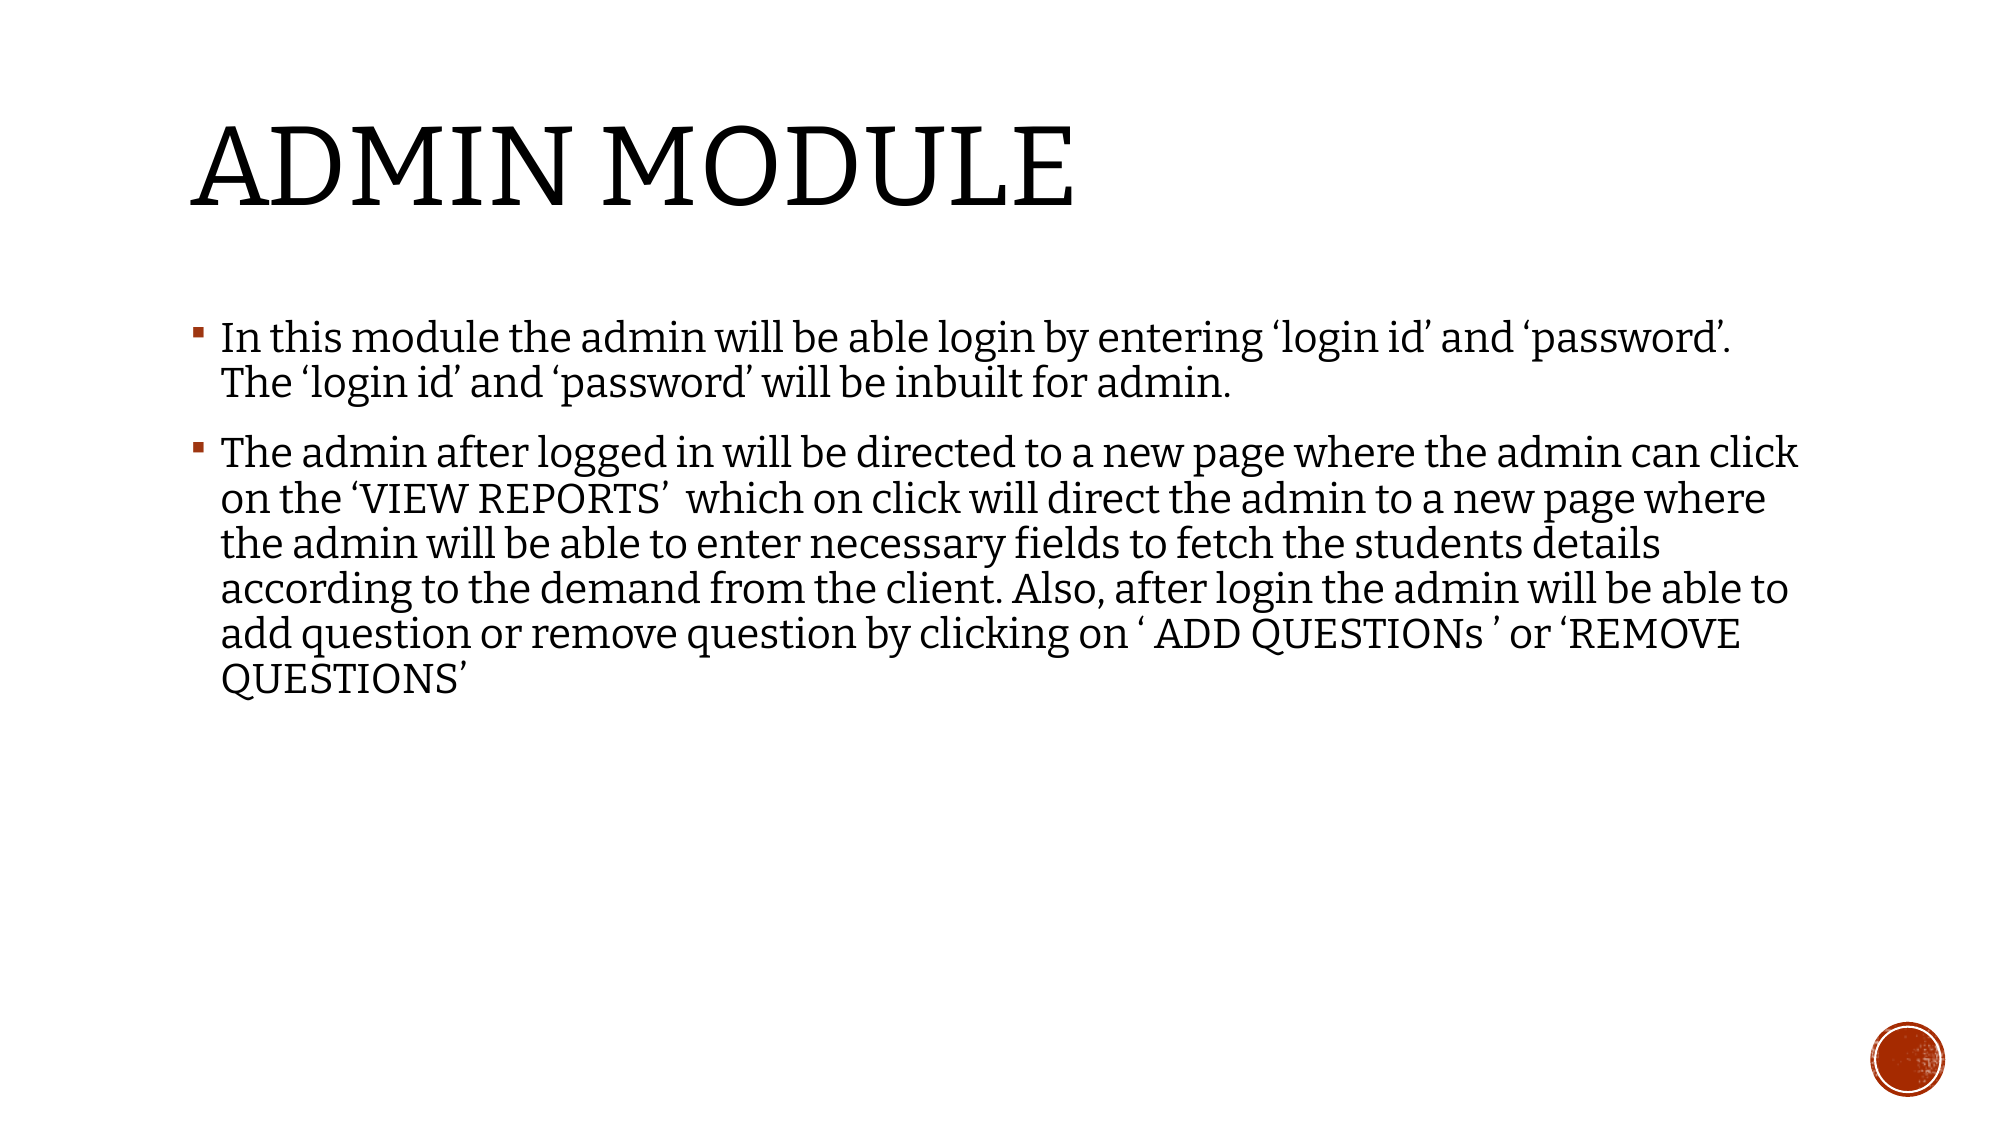

# Admin module
In this module the admin will be able login by entering ‘login id’ and ‘password’. The ‘login id’ and ‘password’ will be inbuilt for admin.
The admin after logged in will be directed to a new page where the admin can click on the ‘VIEW REPORTS’  which on click will direct the admin to a new page where the admin will be able to enter necessary fields to fetch the students details according to the demand from the client. Also, after login the admin will be able to add question or remove question by clicking on ‘ ADD QUESTIONs ’ or ‘REMOVE QUESTIONS’